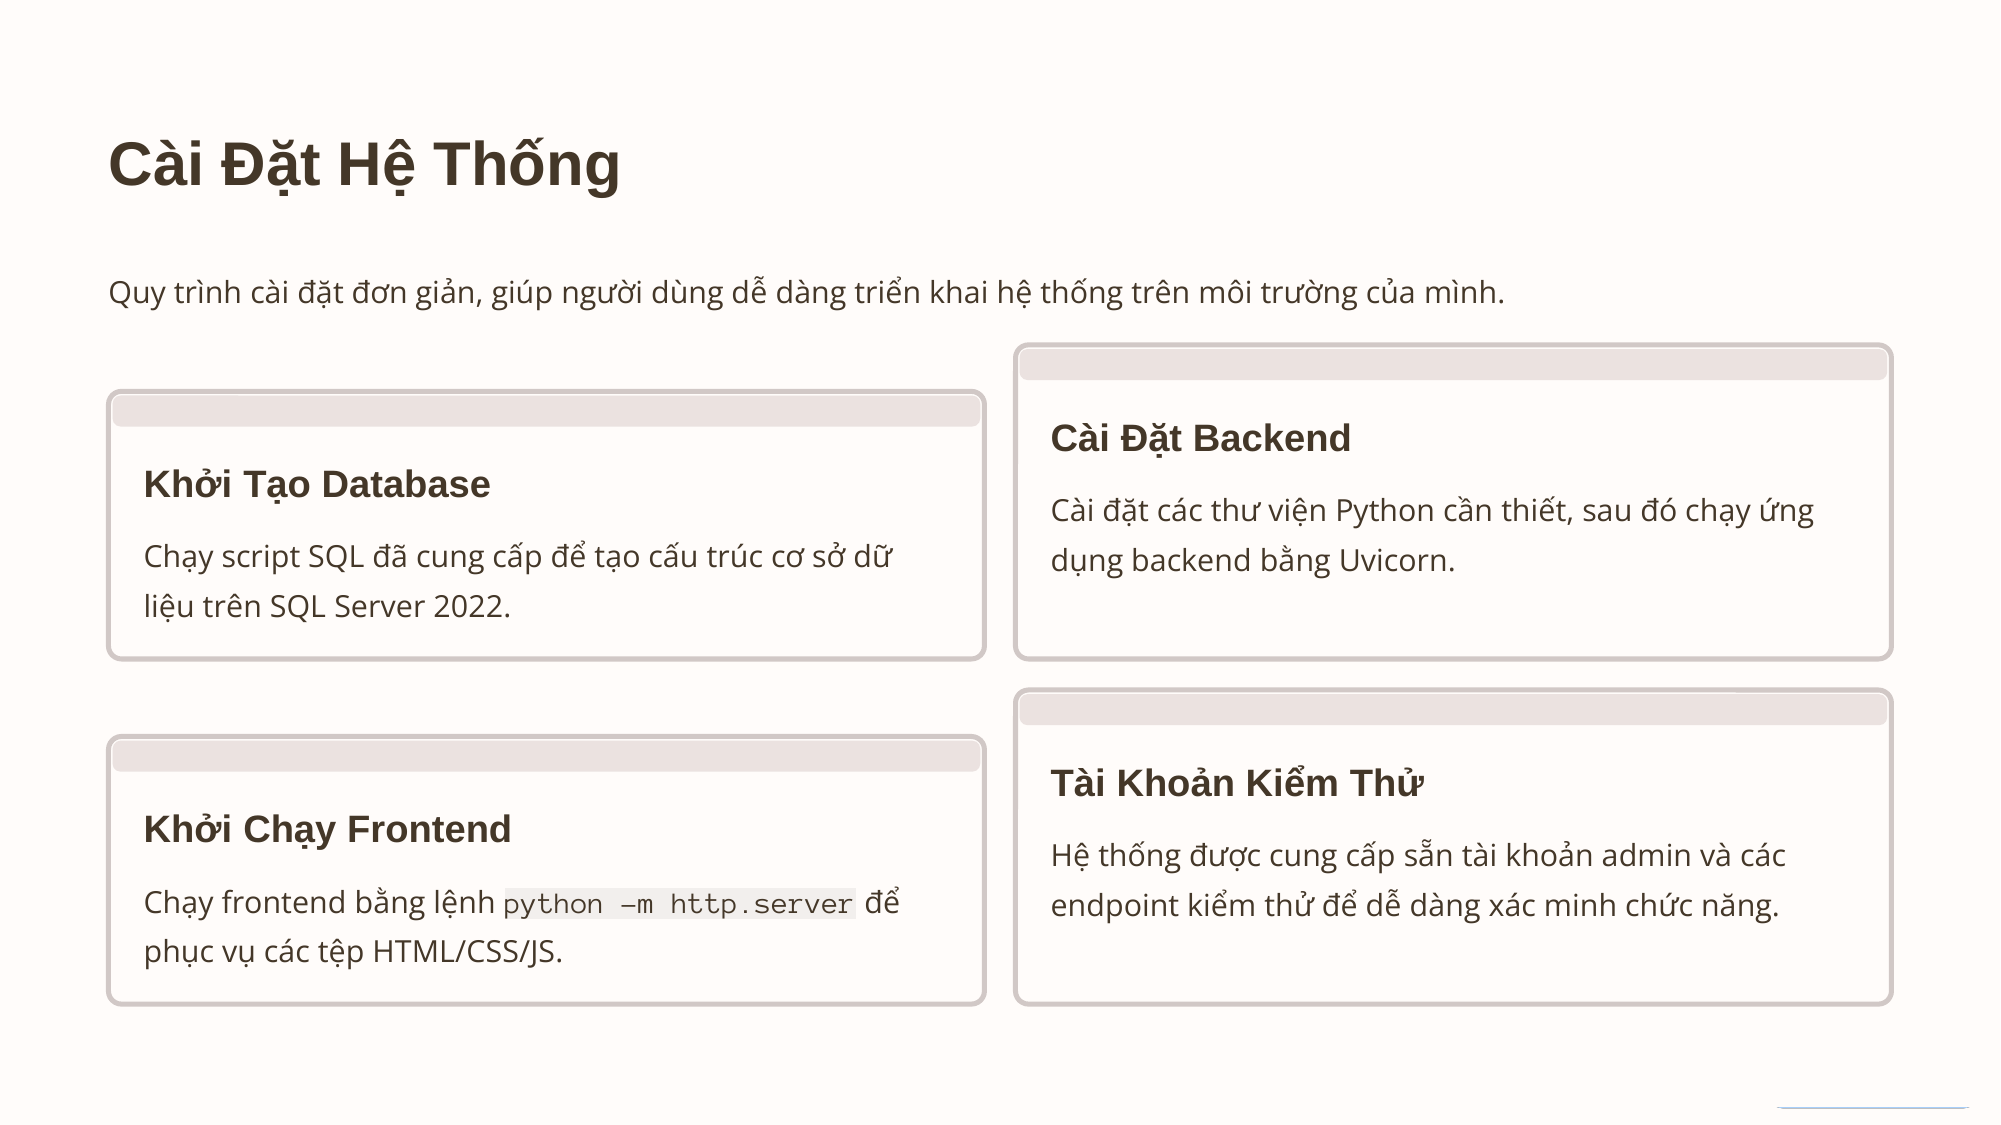

Cài Đặt Hệ Thống
Quy trình cài đặt đơn giản, giúp người dùng dễ dàng triển khai hệ thống trên môi trường của mình.

Cài Đặt Backend
Khởi Tạo Database
Cài đặt các thư viện Python cần thiết, sau đó chạy ứng dụng backend bằng Uvicorn.
Chạy script SQL đã cung cấp để tạo cấu trúc cơ sở dữ liệu trên SQL Server 2022.

Tài Khoản Kiểm Thử
Khởi Chạy Frontend
Hệ thống được cung cấp sẵn tài khoản admin và các endpoint kiểm thử để dễ dàng xác minh chức năng.
Chạy frontend bằng lệnh python -m http.server để phục vụ các tệp HTML/CSS/JS.